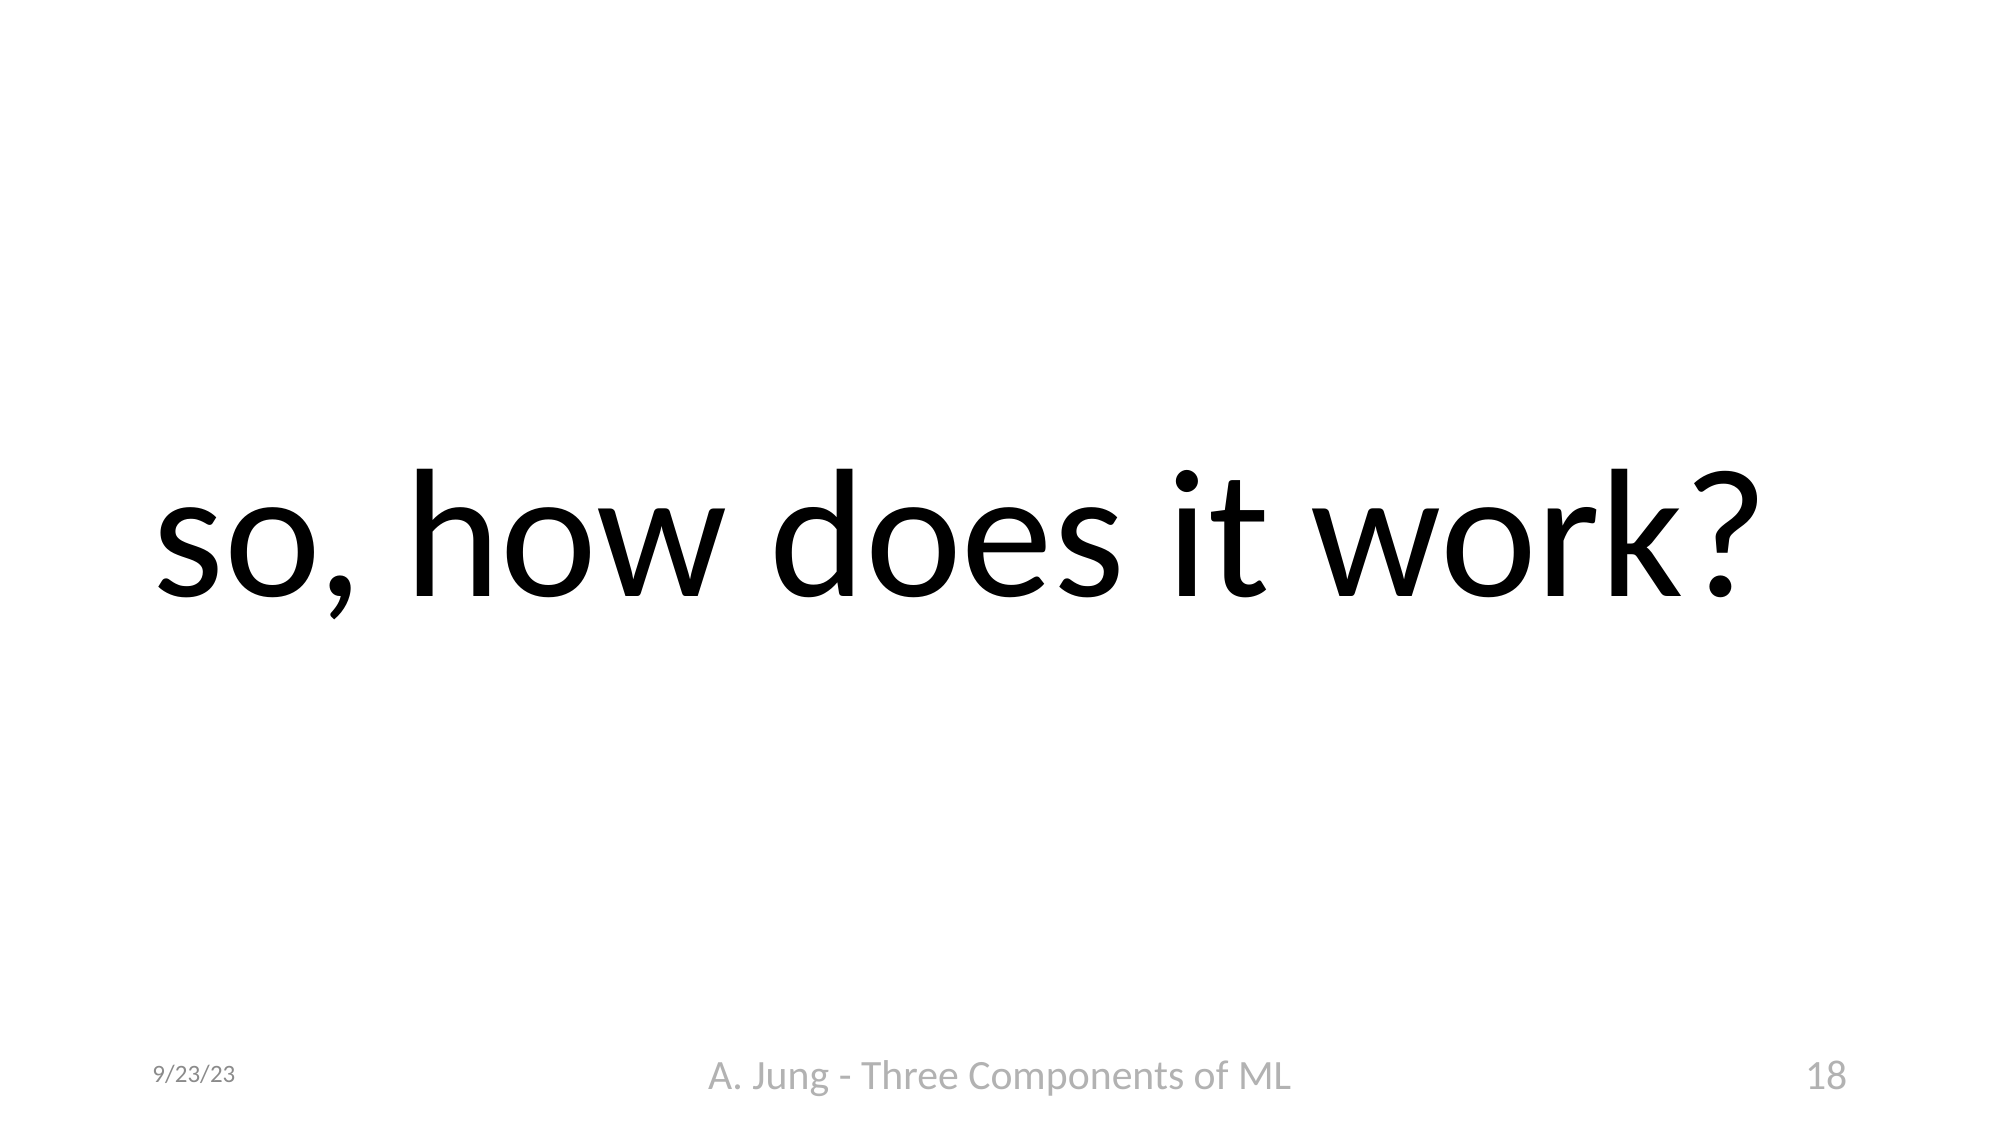

so, how does it work?
9/23/23
A. Jung - Three Components of ML
18